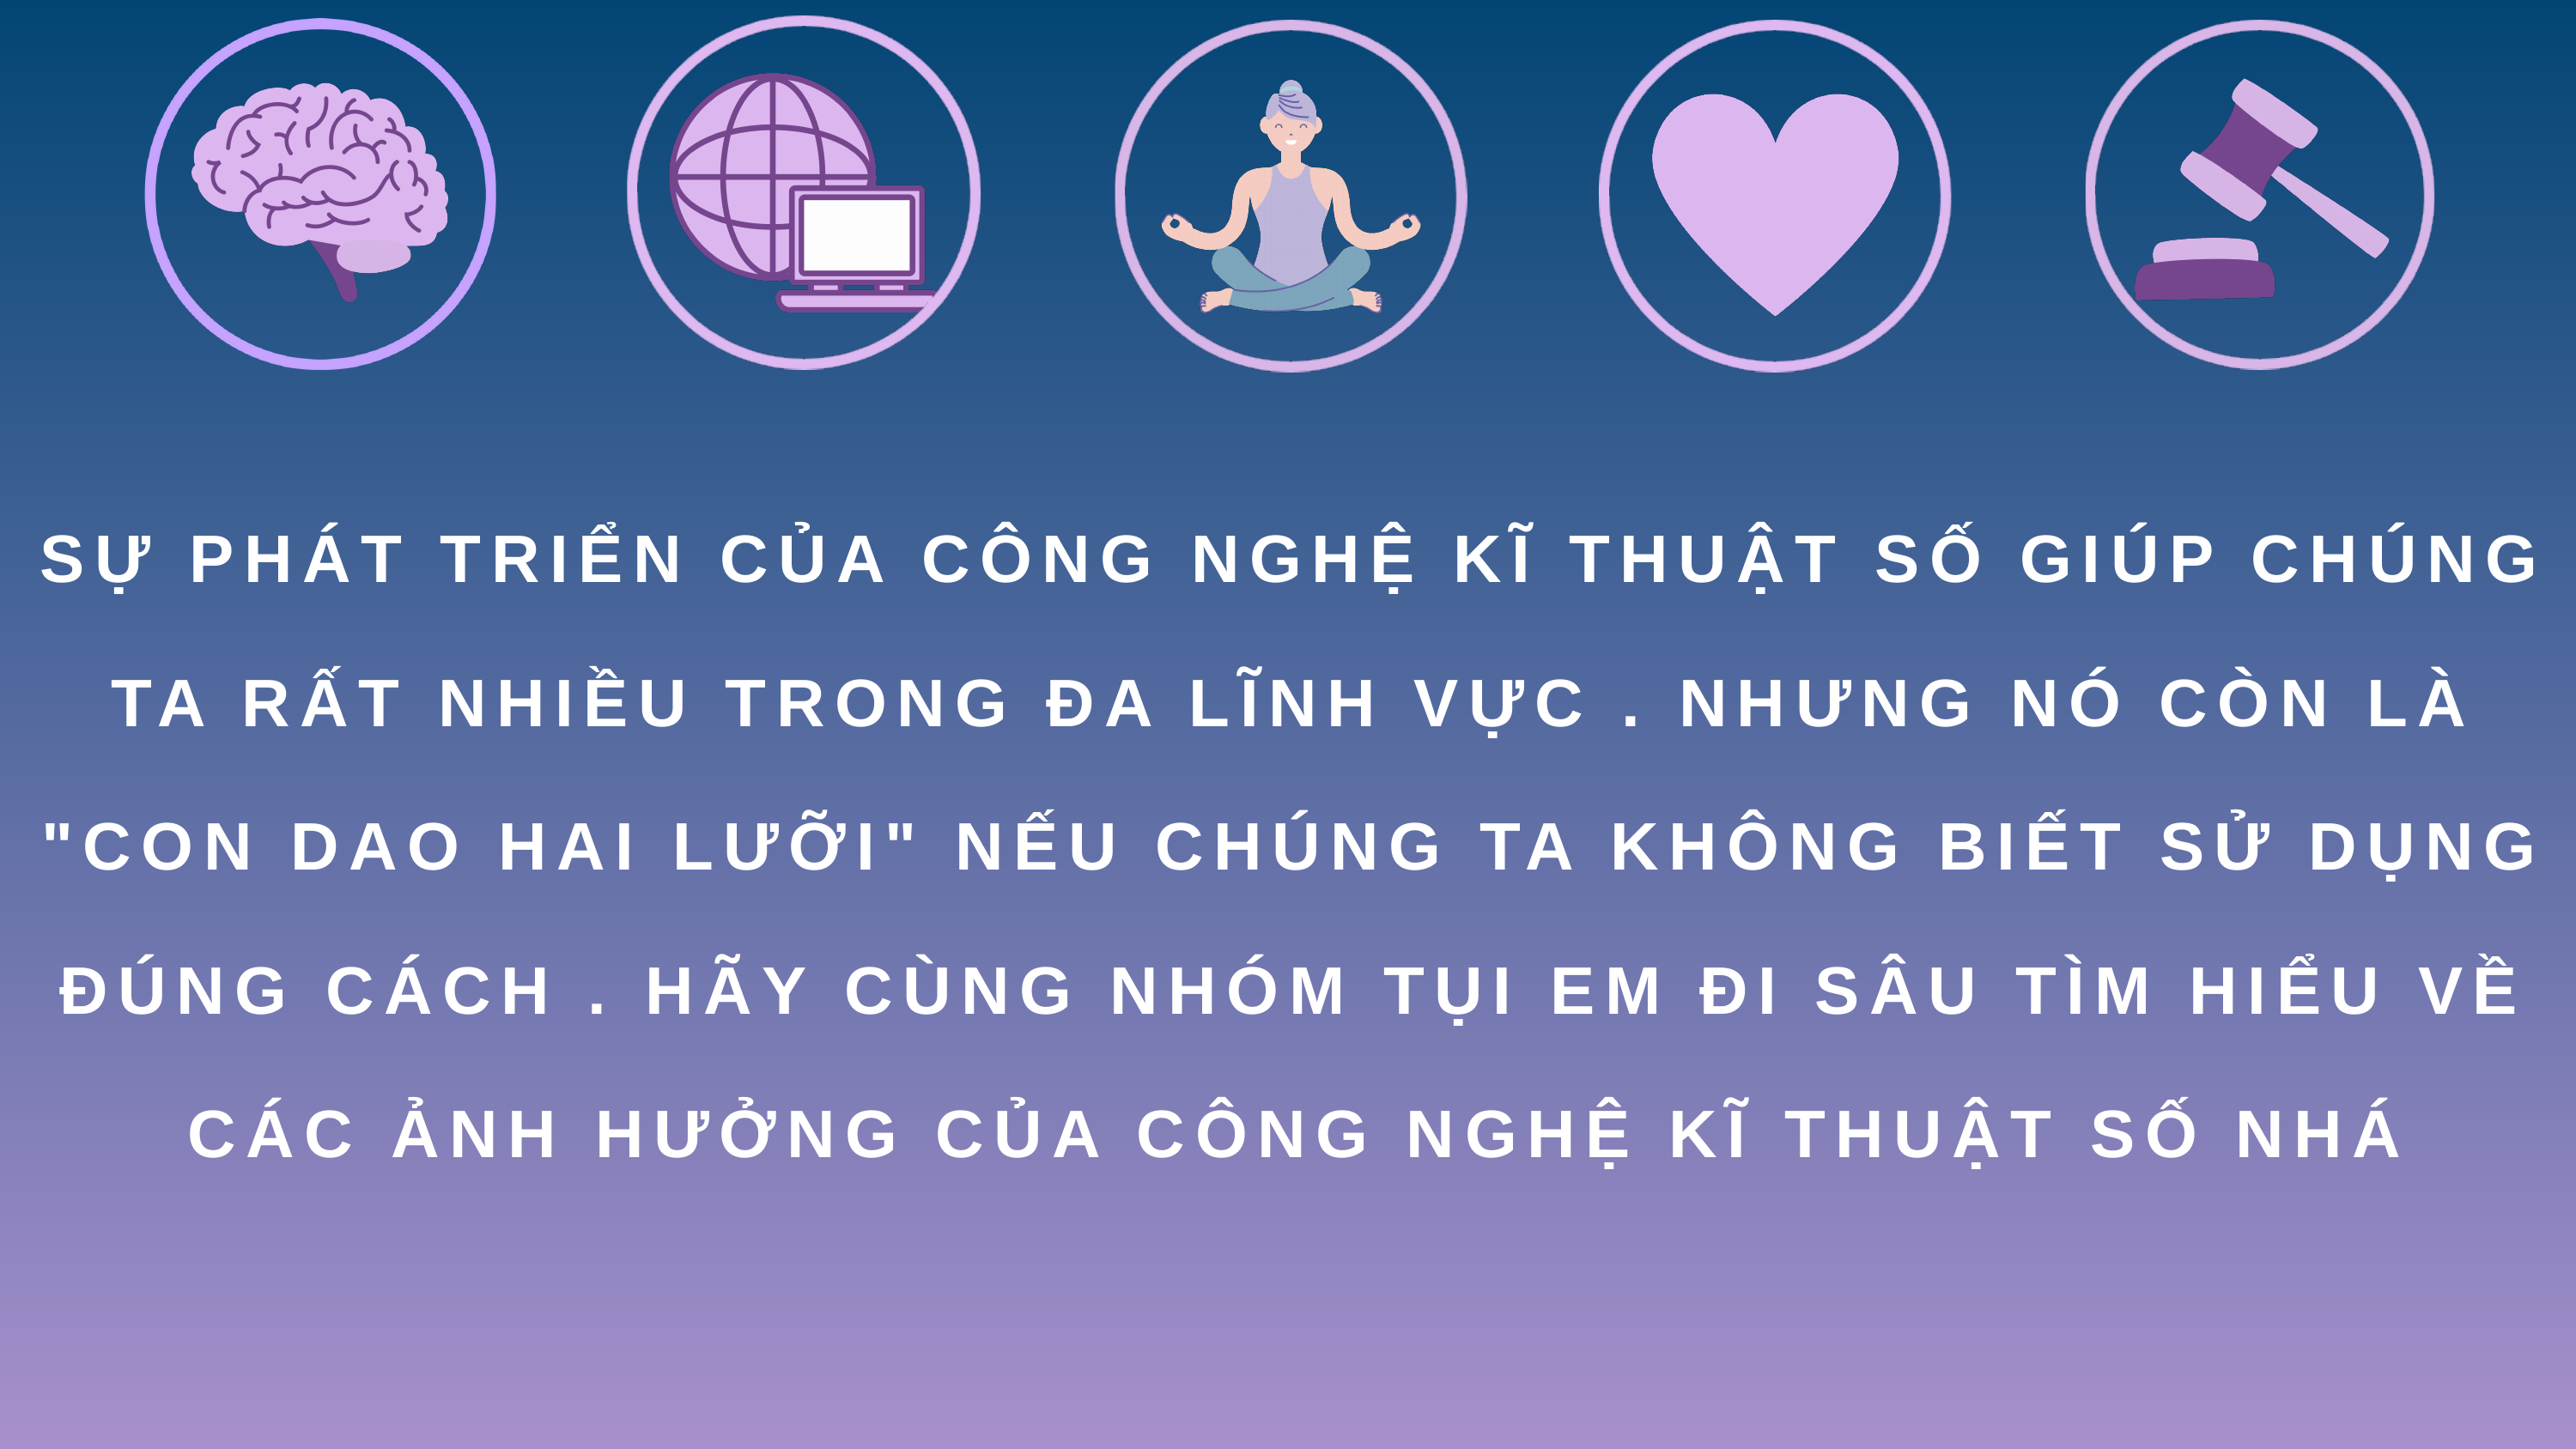

SỰ PHÁT TRIỂN CỦA CÔNG NGHỆ KĨ THUẬT SỐ GIÚP CHÚNG TA RẤT NHIỀU TRONG ĐA LĨNH VỰC . NHƯNG NÓ CÒN LÀ "CON DAO HAI LƯỠI" NẾU CHÚNG TA KHÔNG BIẾT SỬ DỤNG ĐÚNG CÁCH . HÃY CÙNG NHÓM TỤI EM ĐI SÂU TÌM HIỂU VỀ CÁC ẢNH HƯỞNG CỦA CÔNG NGHỆ KĨ THUẬT SỐ NHÁ